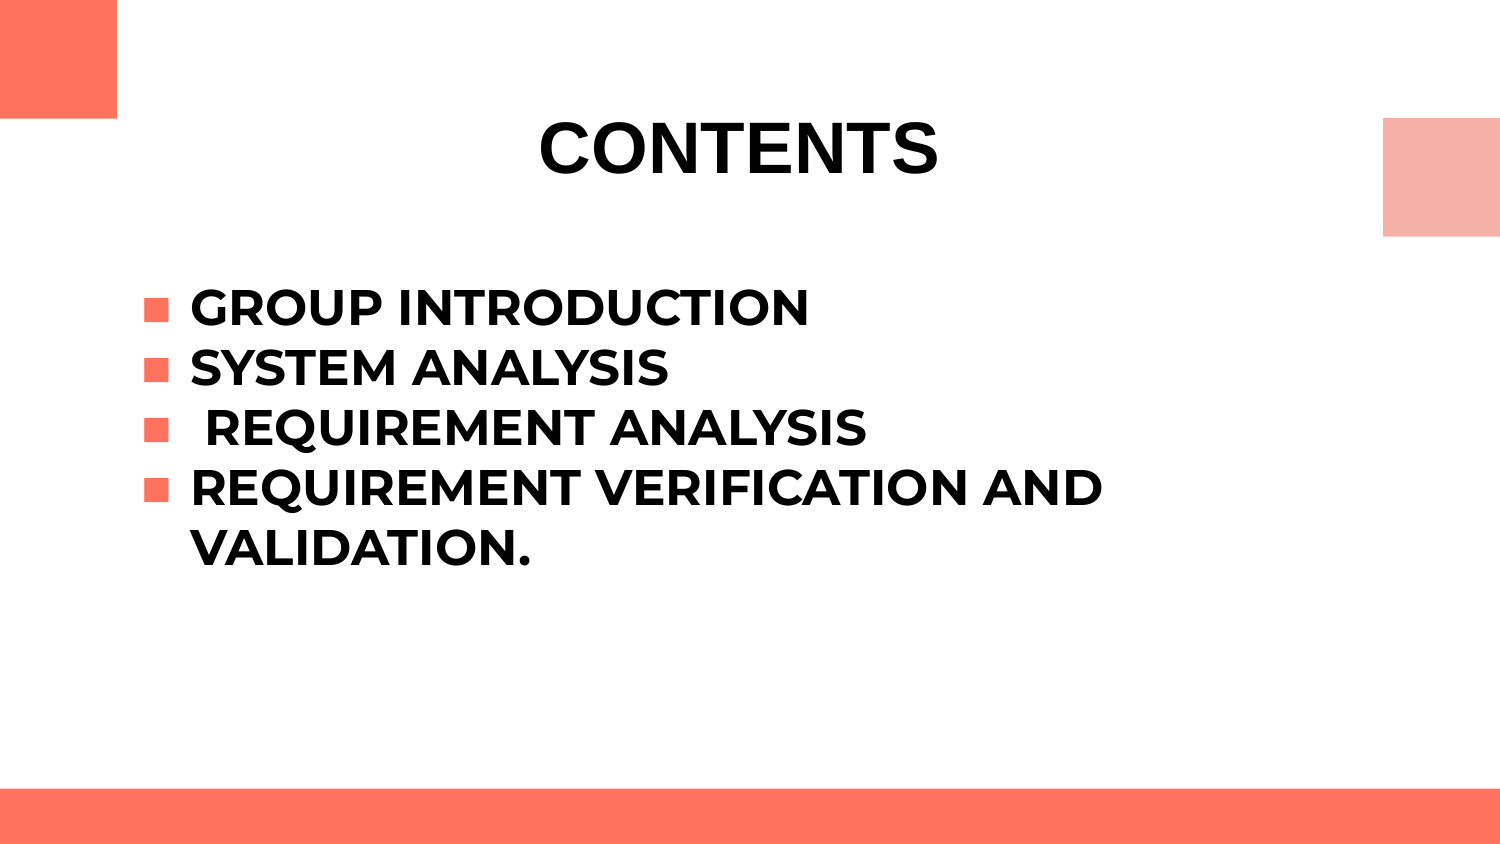

# CONTENTS

GROUP INTRODUCTION
SYSTEM ANALYSIS
 REQUIREMENT ANALYSIS
REQUIREMENT VERIFICATION AND VALIDATION.